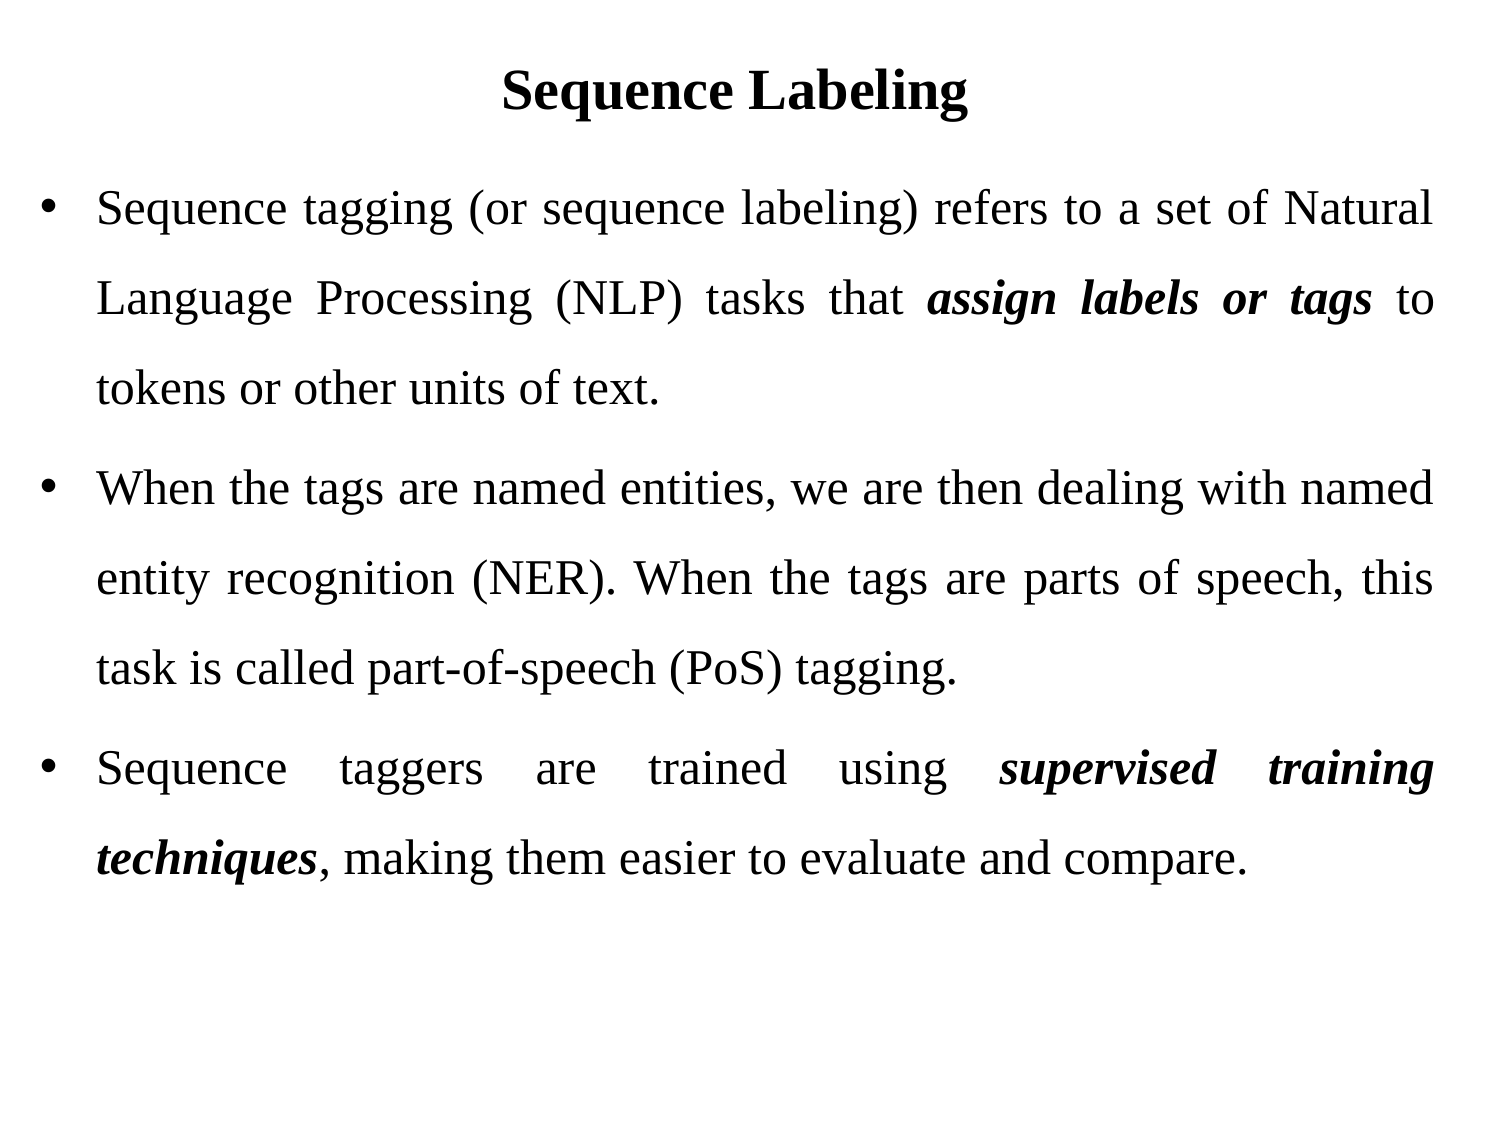

# Sequence Labeling
Sequence tagging (or sequence labeling) refers to a set of Natural Language Processing (NLP) tasks that assign labels or tags to tokens or other units of text.
When the tags are named entities, we are then dealing with named entity recognition (NER). When the tags are parts of speech, this task is called part-of-speech (PoS) tagging.
Sequence taggers are trained using supervised training techniques, making them easier to evaluate and compare.